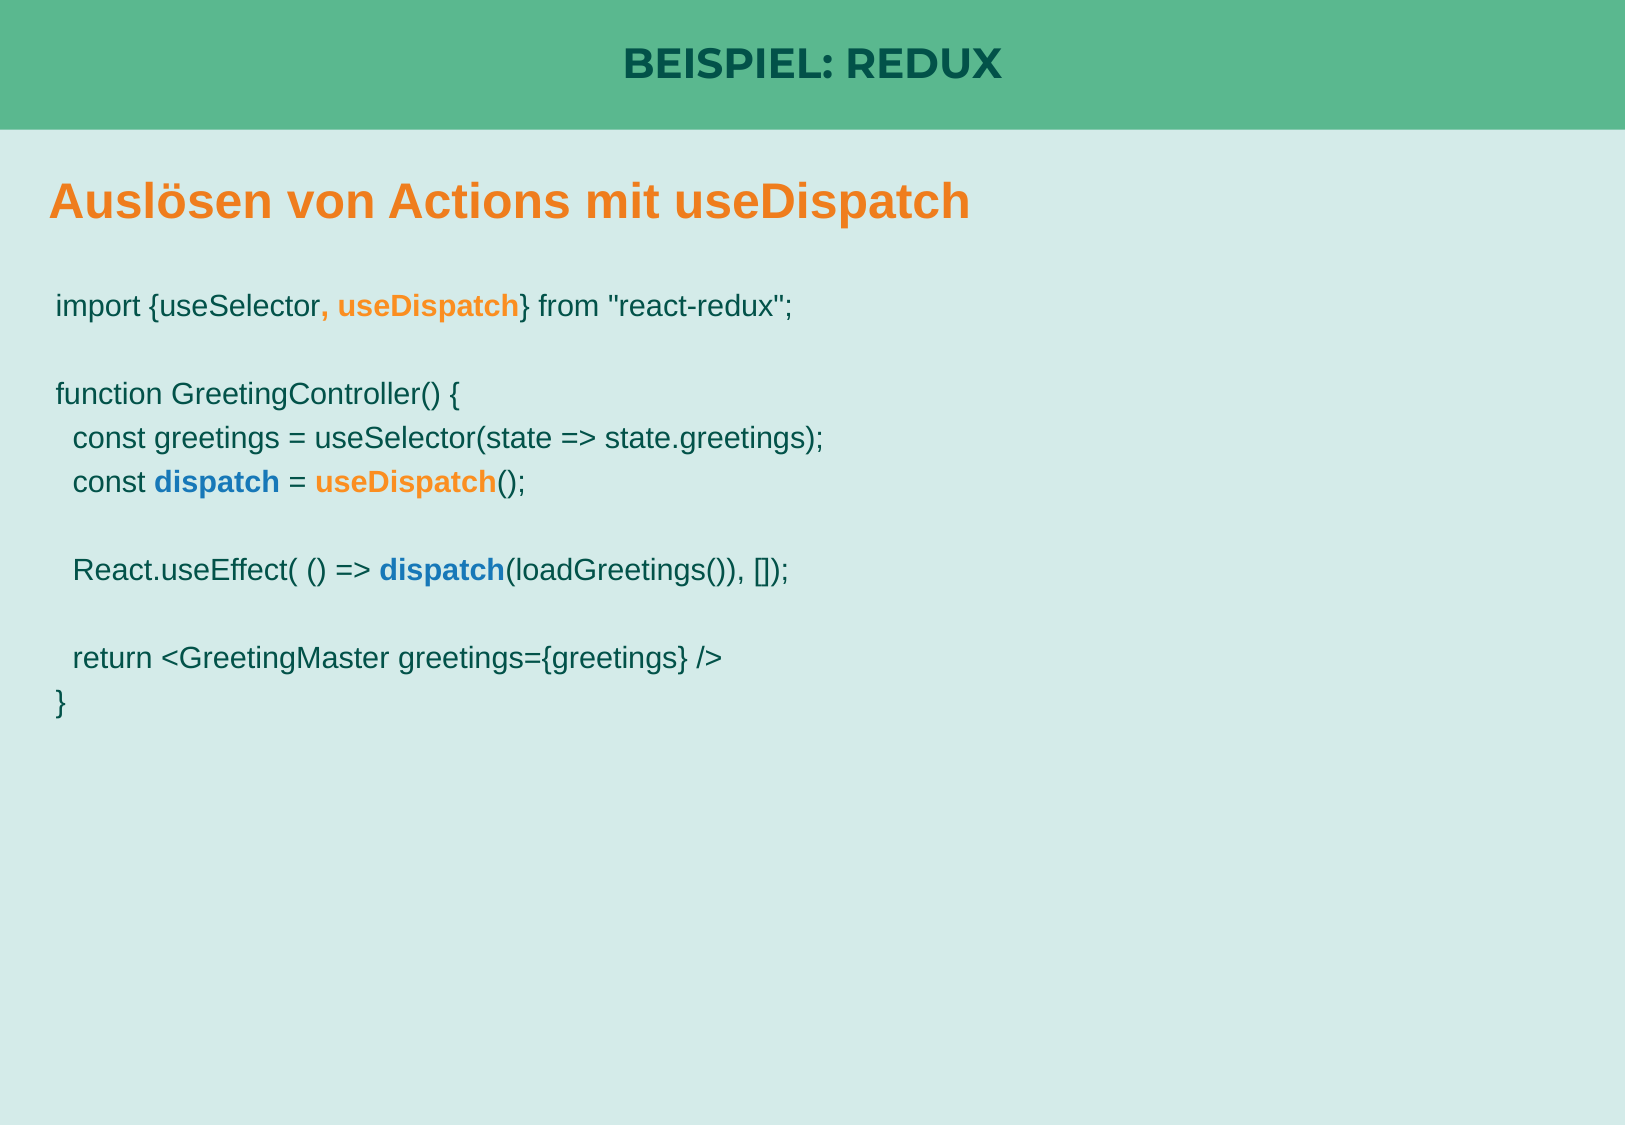

# Beispiel: Redux
Auslösen von Actions mit useDispatch

import {useSelector, useDispatch} from "react-redux";

function GreetingController() {
  const greetings = useSelector(state => state.greetings);
  const dispatch = useDispatch();

  React.useEffect( () => dispatch(loadGreetings()), []);

  return <GreetingMaster greetings={greetings} />
}